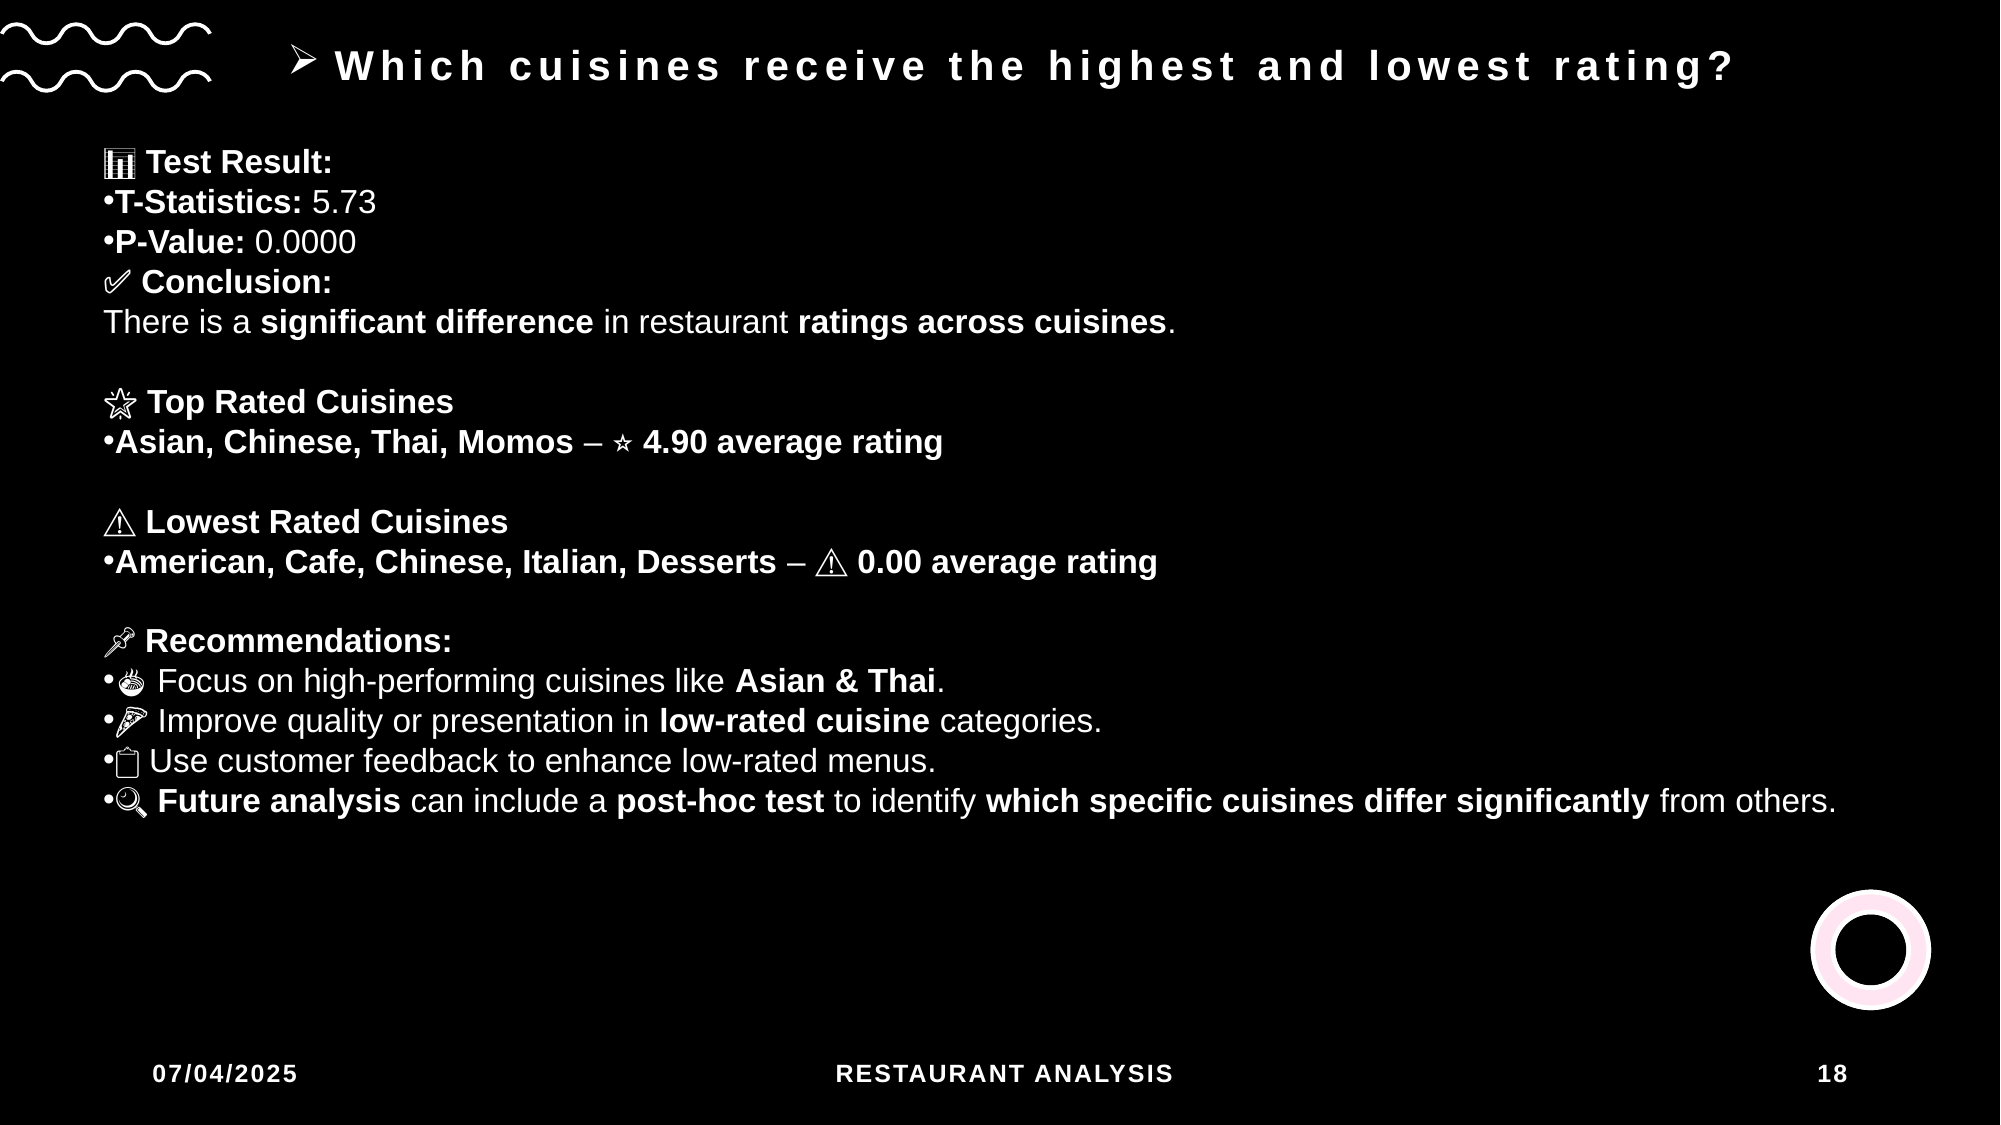

# Which cuisines receive the highest and lowest rating?
📊 Test Result:
T-Statistics: 5.73
P-Value: 0.0000
✅ Conclusion:
There is a significant difference in restaurant ratings across cuisines.

🌟 Top Rated Cuisines
Asian, Chinese, Thai, Momos – ⭐️ 4.90 average rating

⚠️ Lowest Rated Cuisines
American, Cafe, Chinese, Italian, Desserts – ⚠️ 0.00 average rating

📌 Recommendations:
🍜 Focus on high-performing cuisines like Asian & Thai.
🍕 Improve quality or presentation in low-rated cuisine categories.
📋 Use customer feedback to enhance low-rated menus.
🔍 Future analysis can include a post-hoc test to identify which specific cuisines differ significantly from others.

07/04/2025
 Restaurant Analysis
18